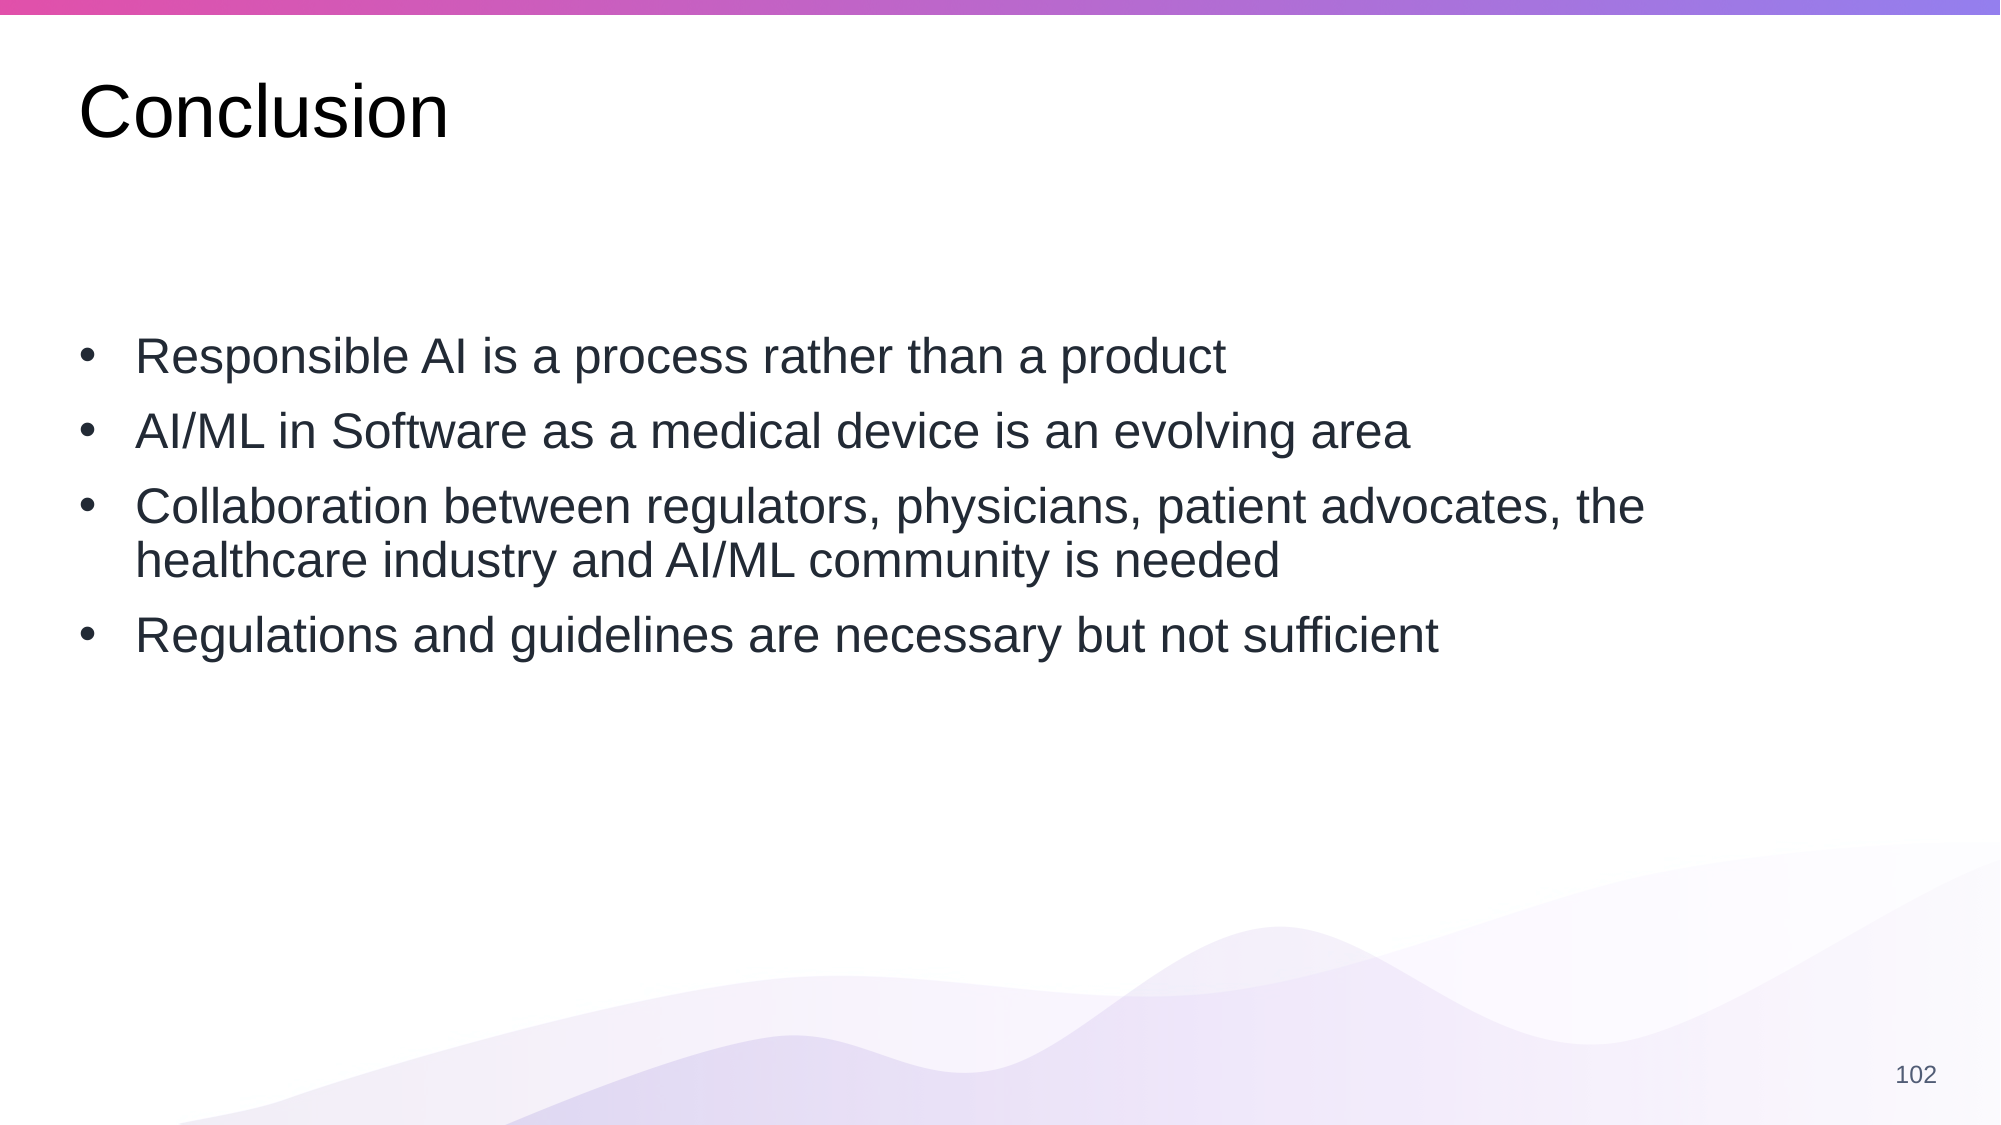

# Conclusion
Responsible AI is a process rather than a product
AI/ML in Software as a medical device is an evolving area
Collaboration between regulators, physicians, patient advocates, the healthcare industry and AI/ML community is needed
Regulations and guidelines are necessary but not sufficient